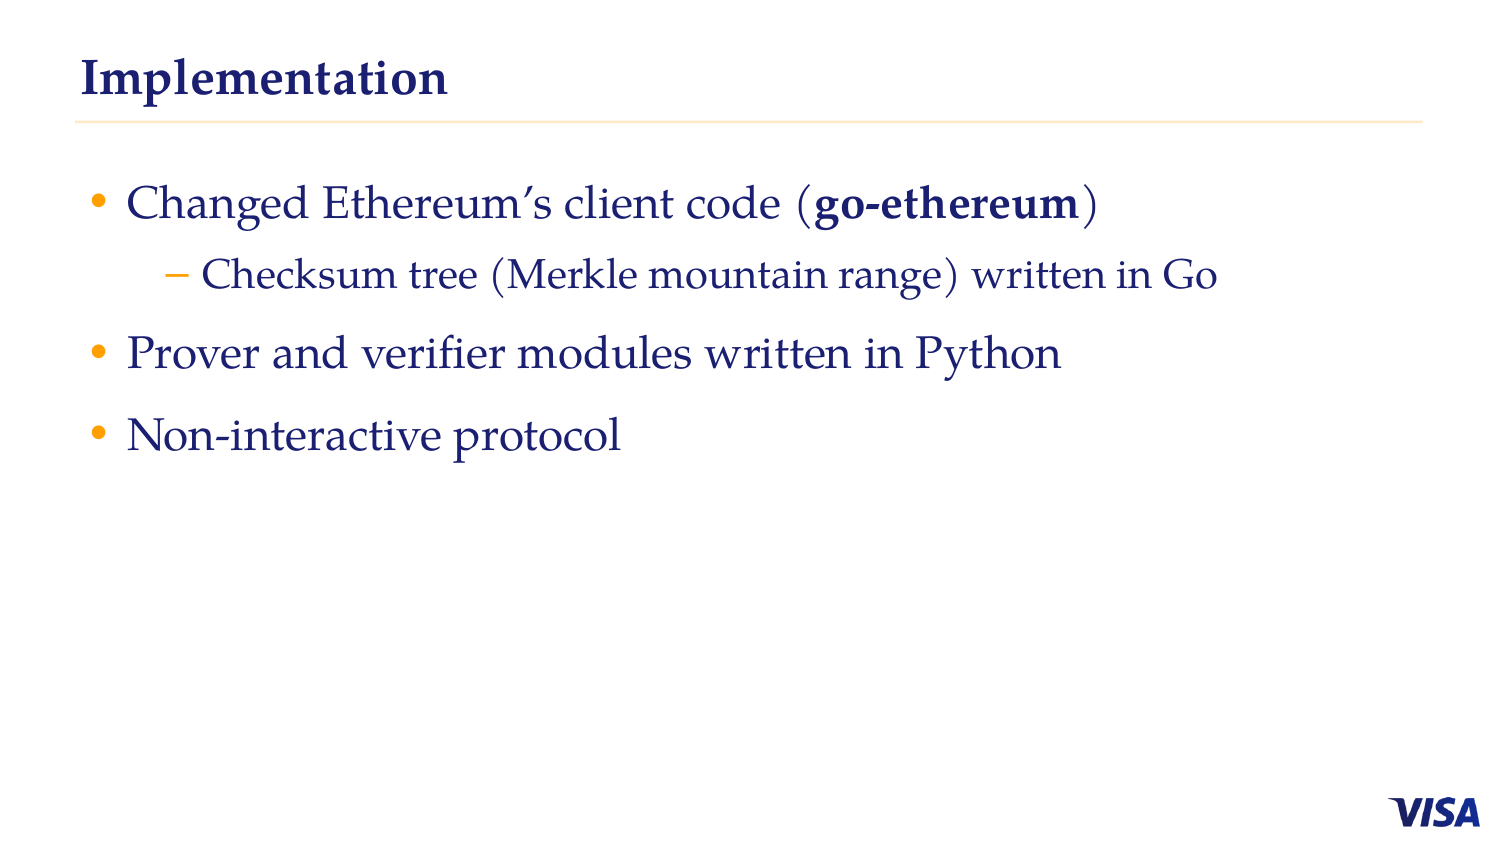

# Implementation
Changed Ethereum’s client code (go-ethereum)
Checksum tree (Merkle mountain range) written in Go
Prover and verifier modules written in Python
Non-interactive protocol